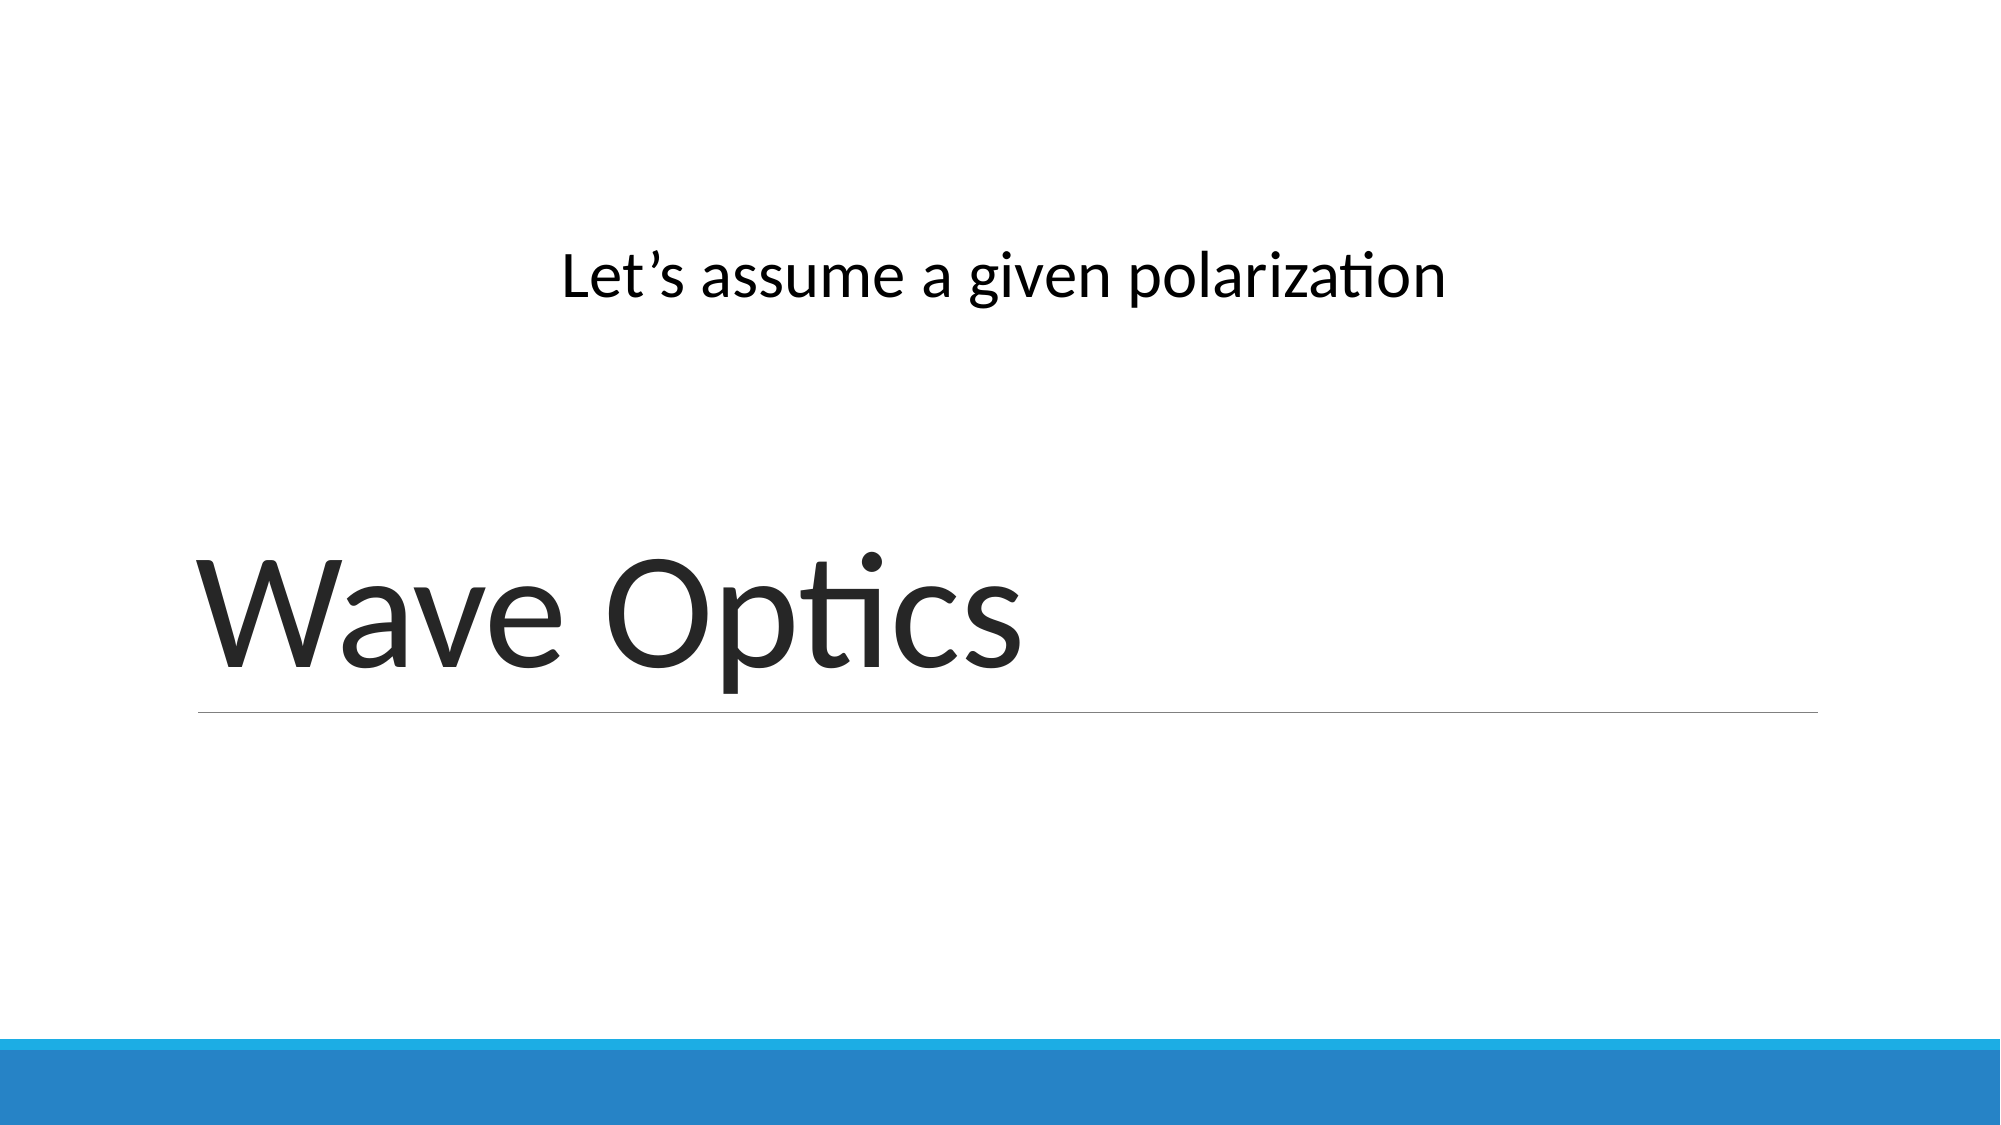

# Wave Optics
Let’s assume a given polarization